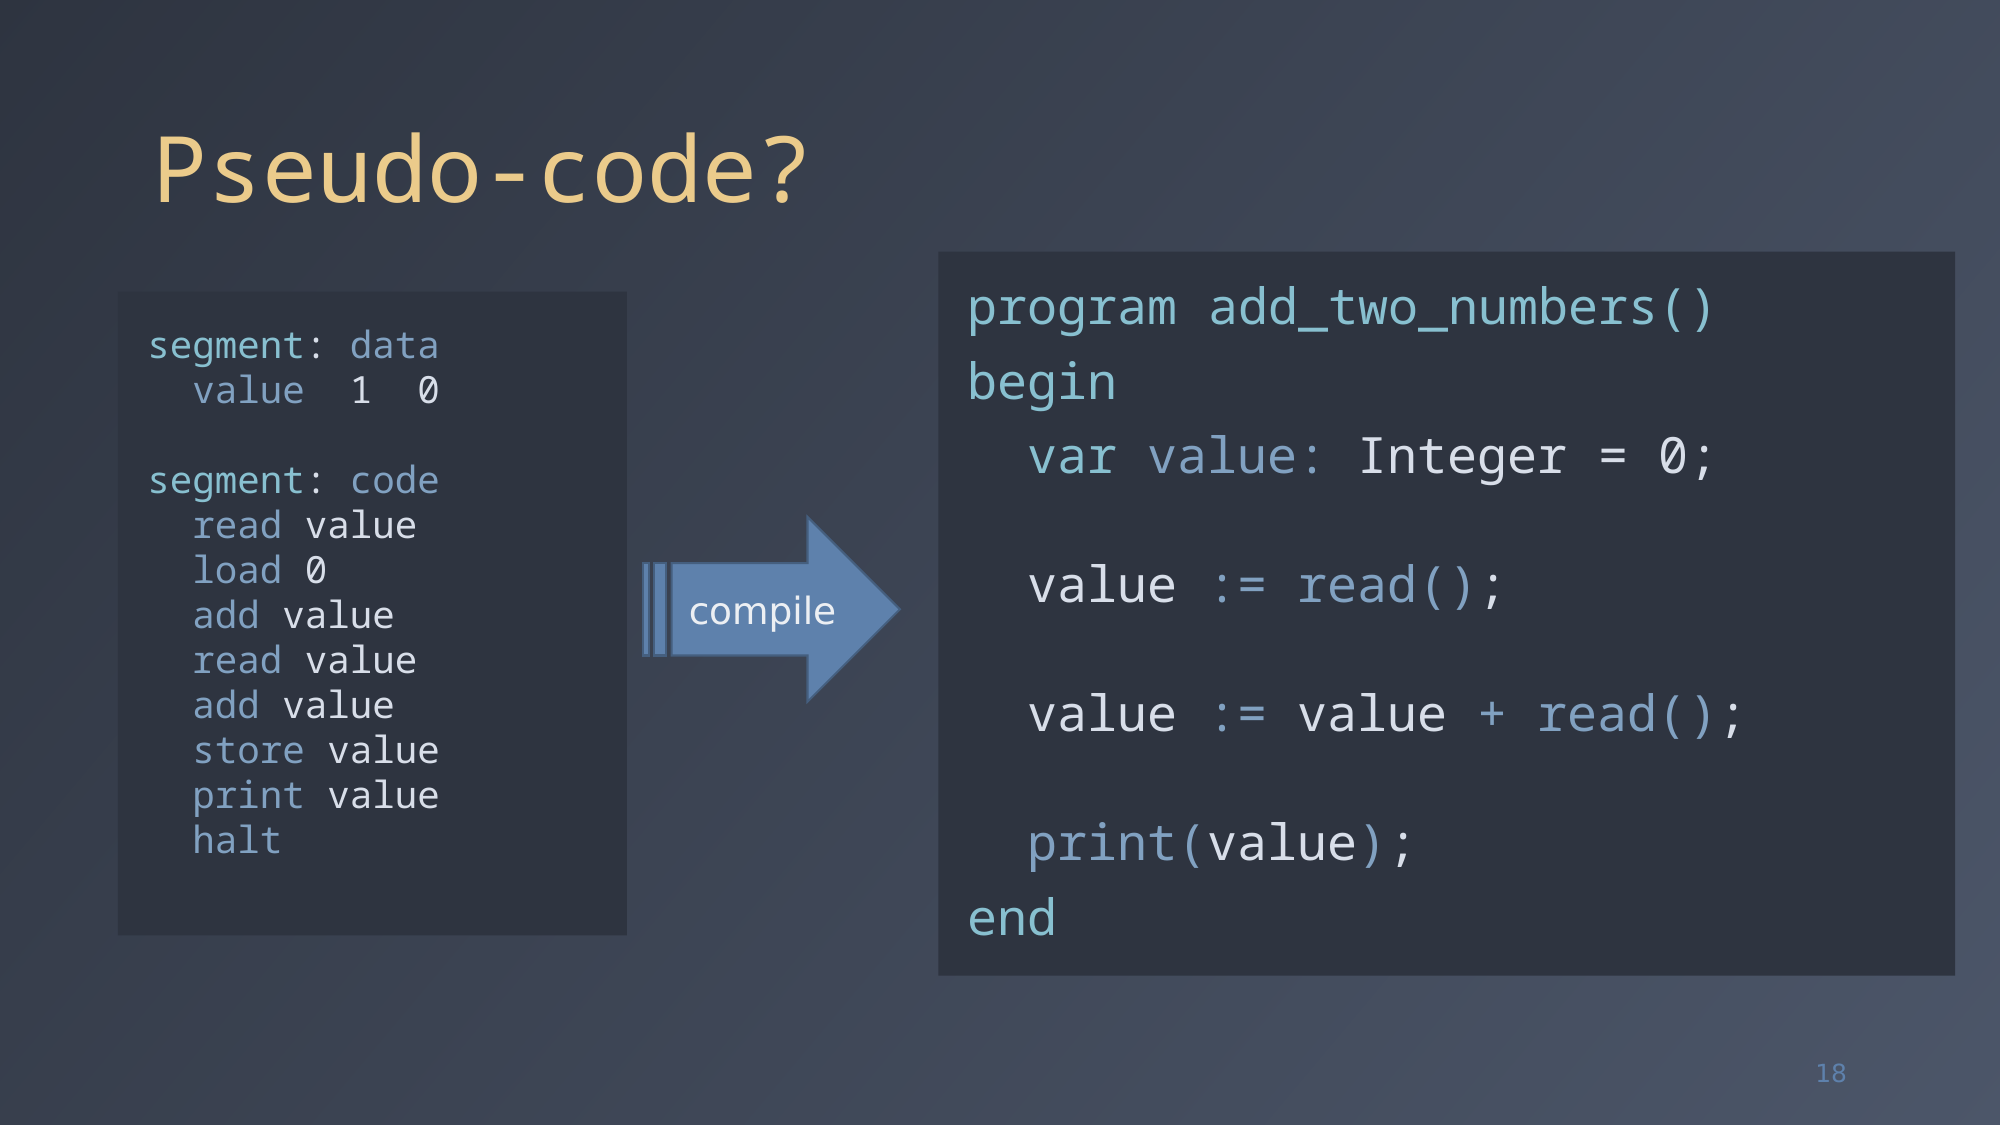

# Pseudo-code?
segment: data
  value  1  0

segment: code
  read value
  load 0
  add value
  read value
  add value
  store value
  print value
  halt

program add_two_numbers()
begin
  var value: Integer = 0;
  value := read();
  value := value + read();
  print(value);
end
compile
18